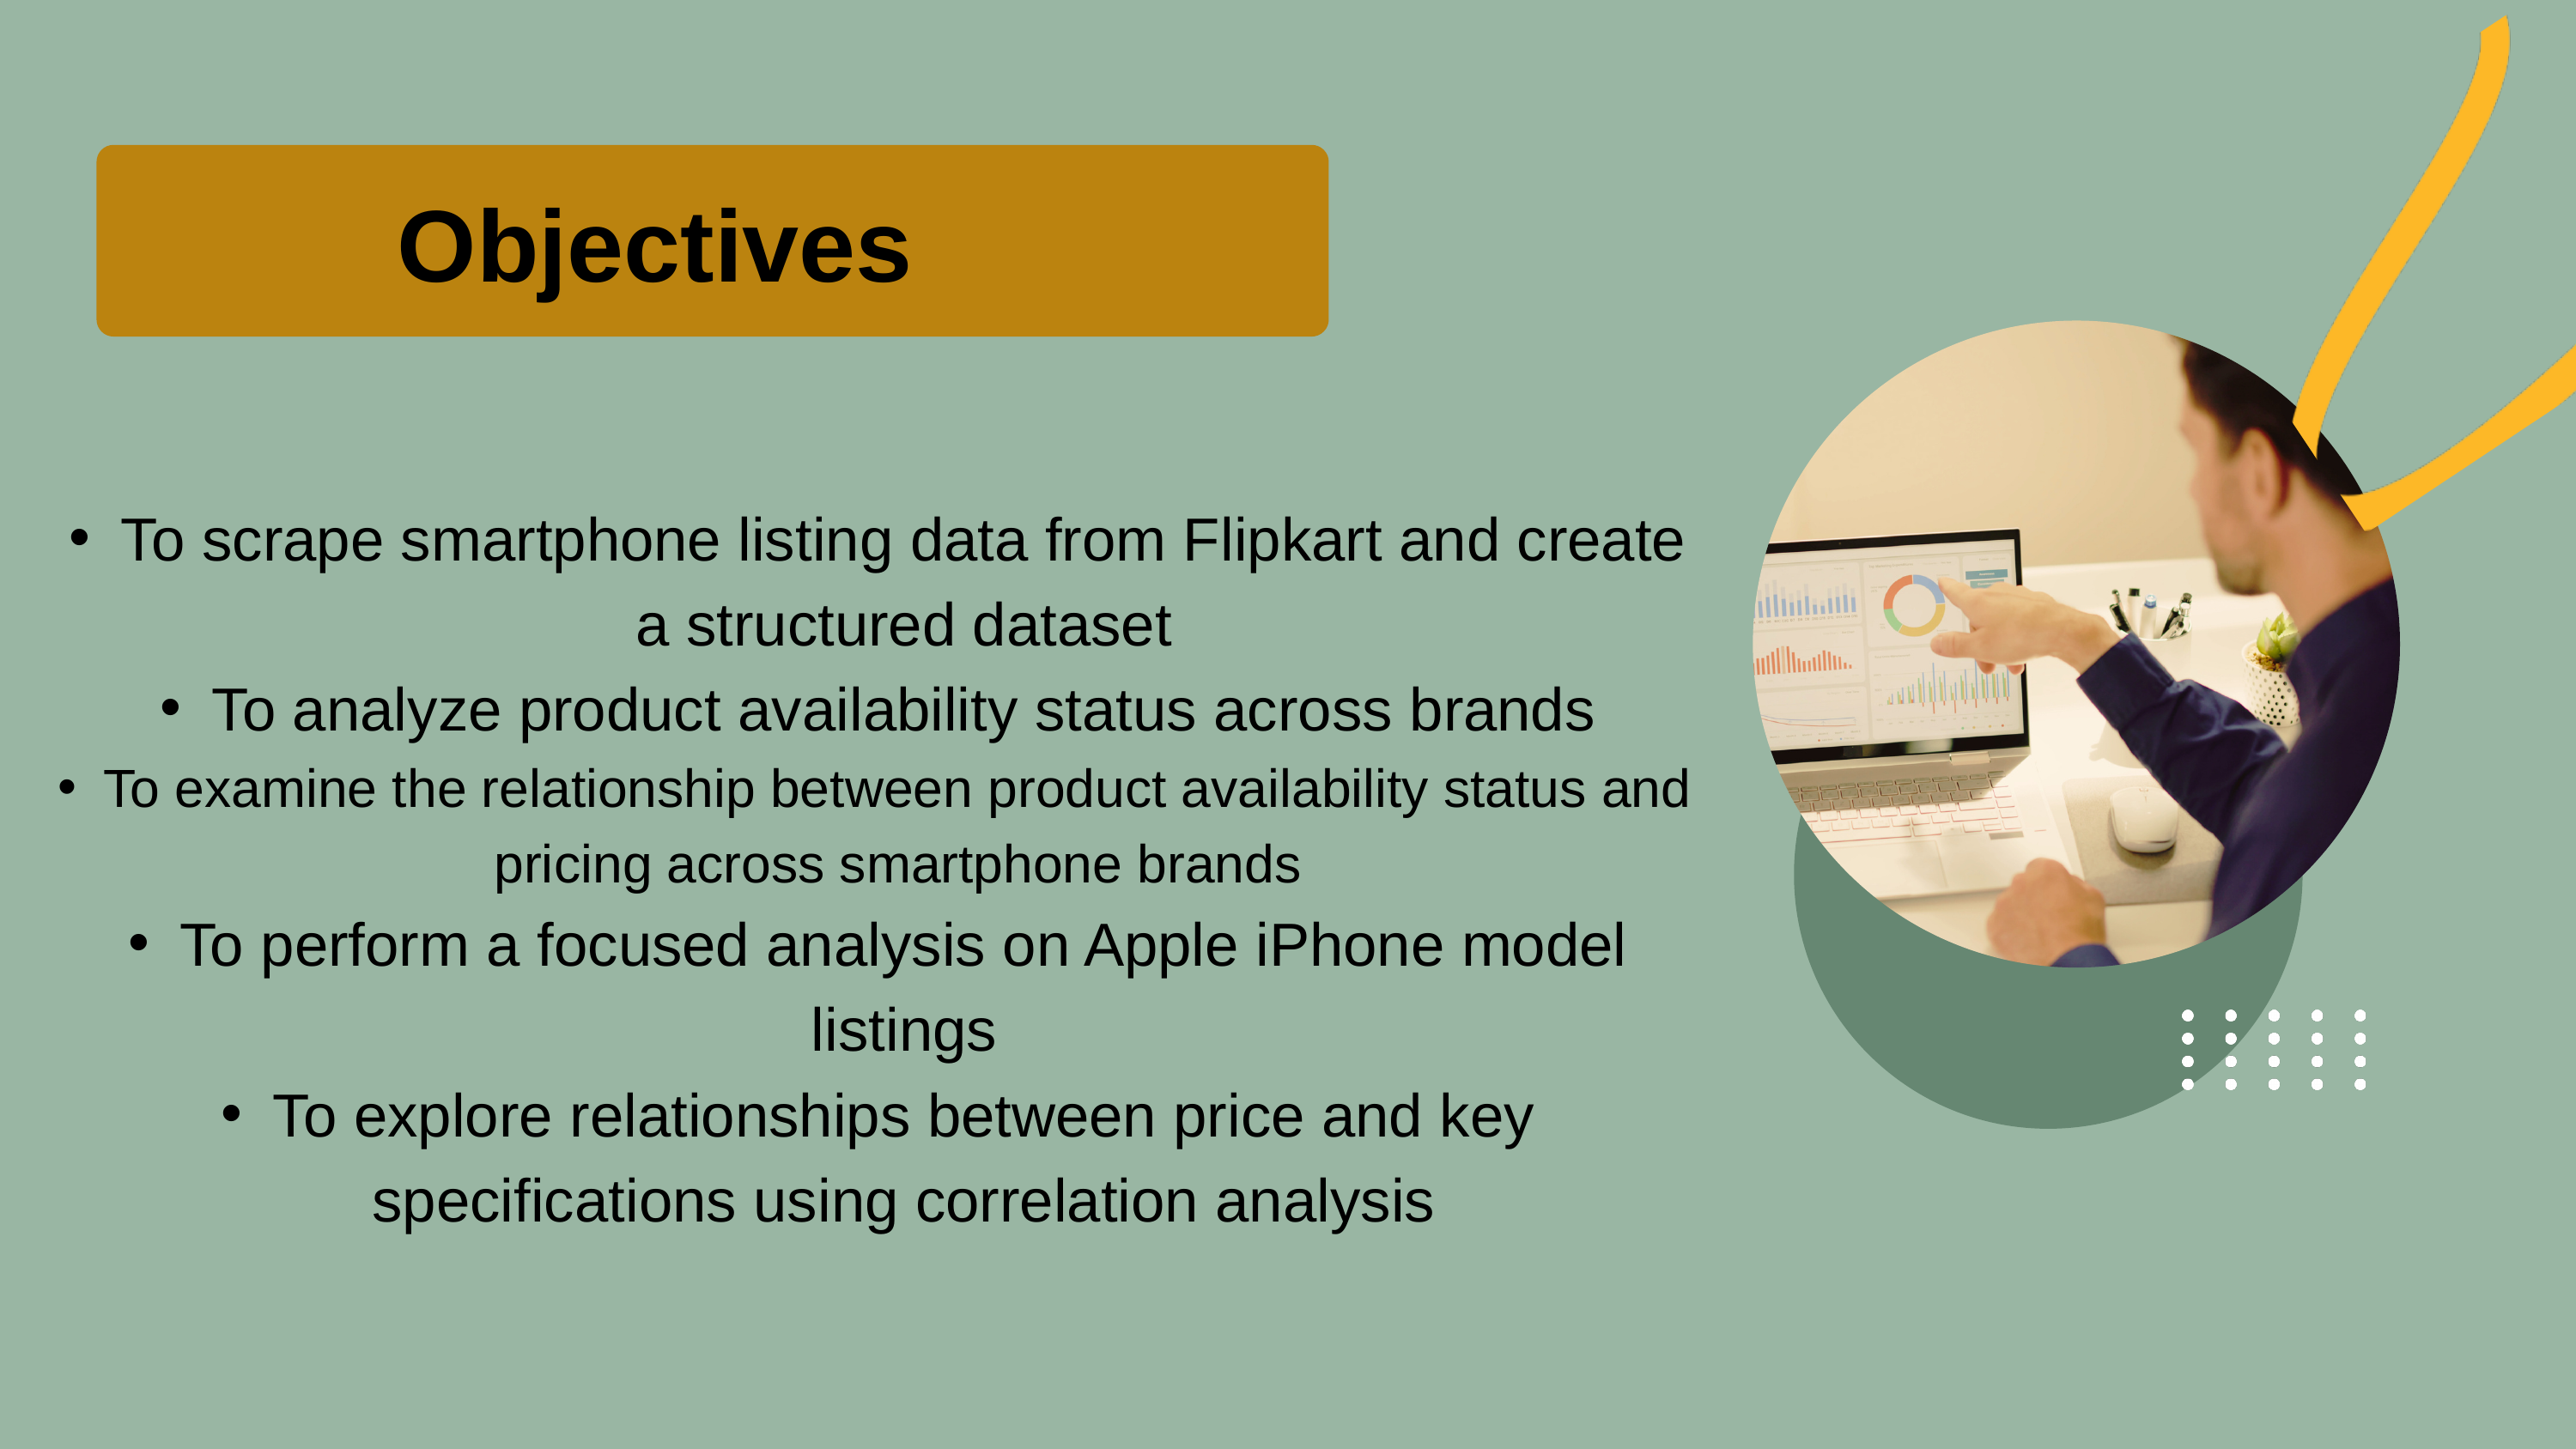

Objectives

To scrape smartphone listing data from Flipkart and create a structured dataset
To analyze product availability status across brands
To examine the relationship between product availability status and pricing across smartphone brands
To perform a focused analysis on Apple iPhone model listings
To explore relationships between price and key specifications using correlation analysis